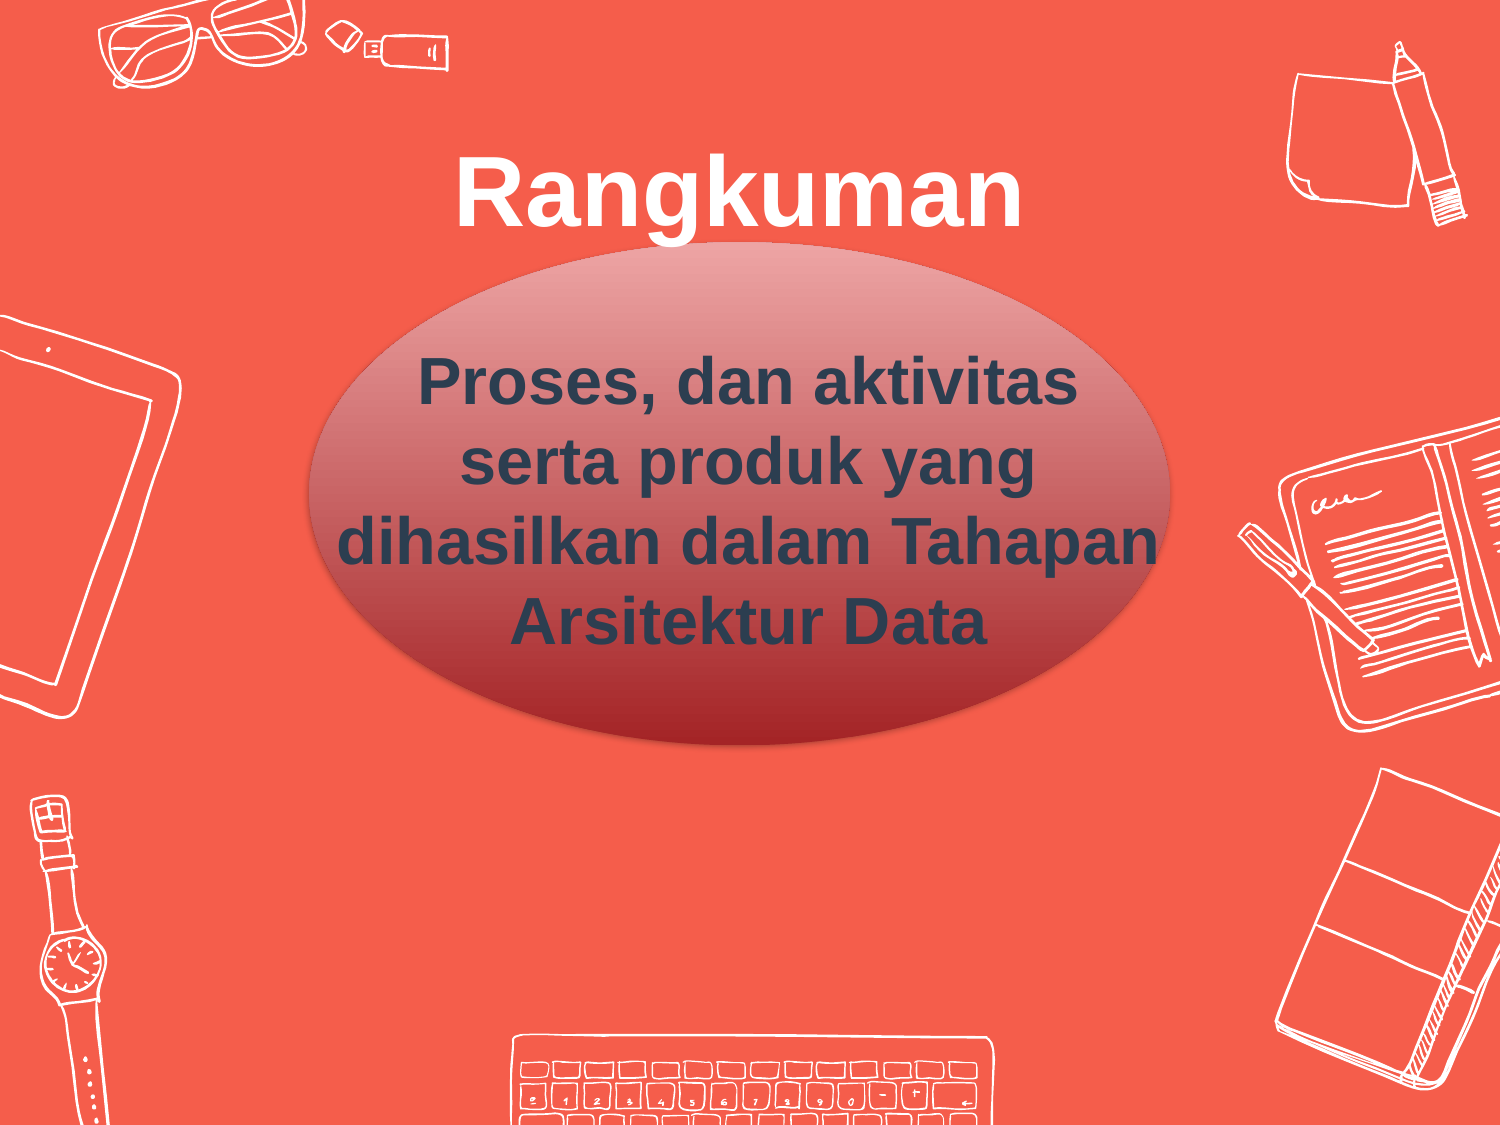

Rangkuman

Proses, dan aktivitas serta produk yang dihasilkan dalam Tahapan Arsitektur Data